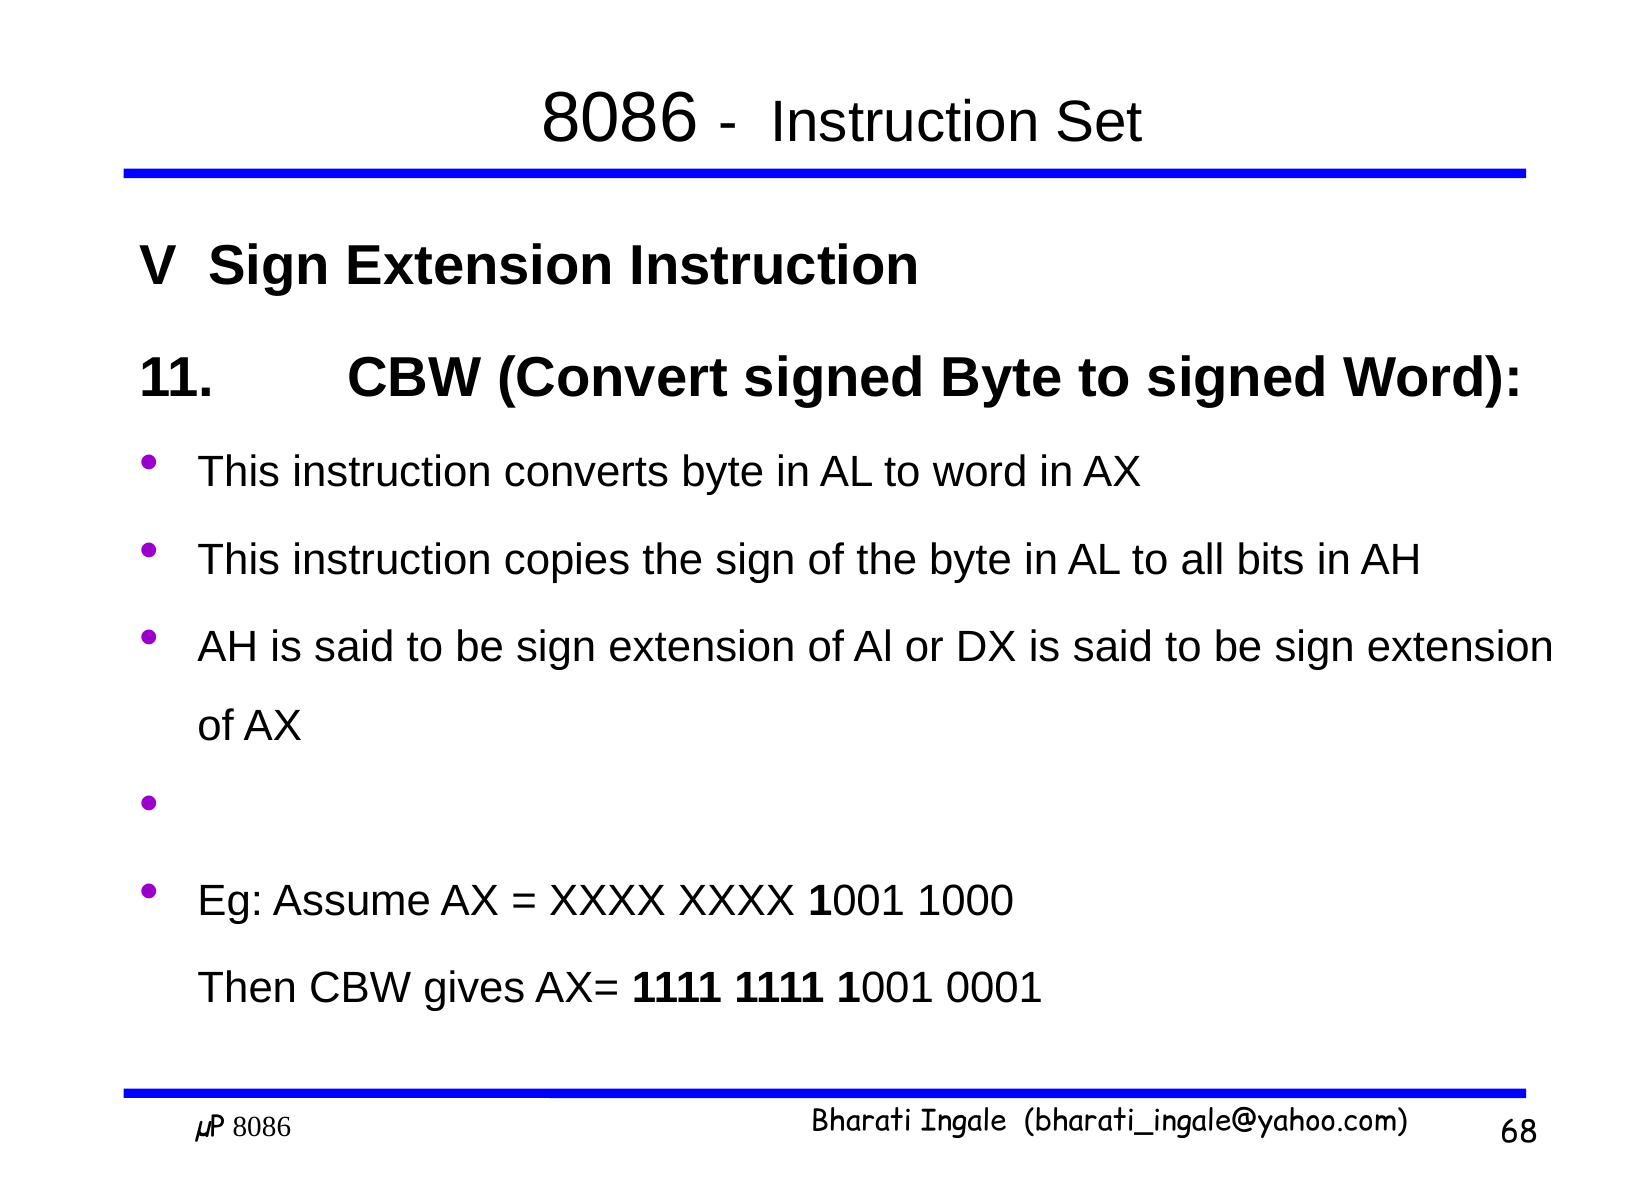

# 8086 -  Instruction Set
V  Sign Extension Instruction
11.	CBW (Convert signed Byte to signed Word):
This instruction converts byte in AL to word in AX
This instruction copies the sign of the byte in AL to all bits in AH
AH is said to be sign extension of Al or DX is said to be sign extension of AX

Eg: Assume AX = XXXX XXXX 1001 1000
	Then CBW gives AX= 1111 1111 1001 0001

68